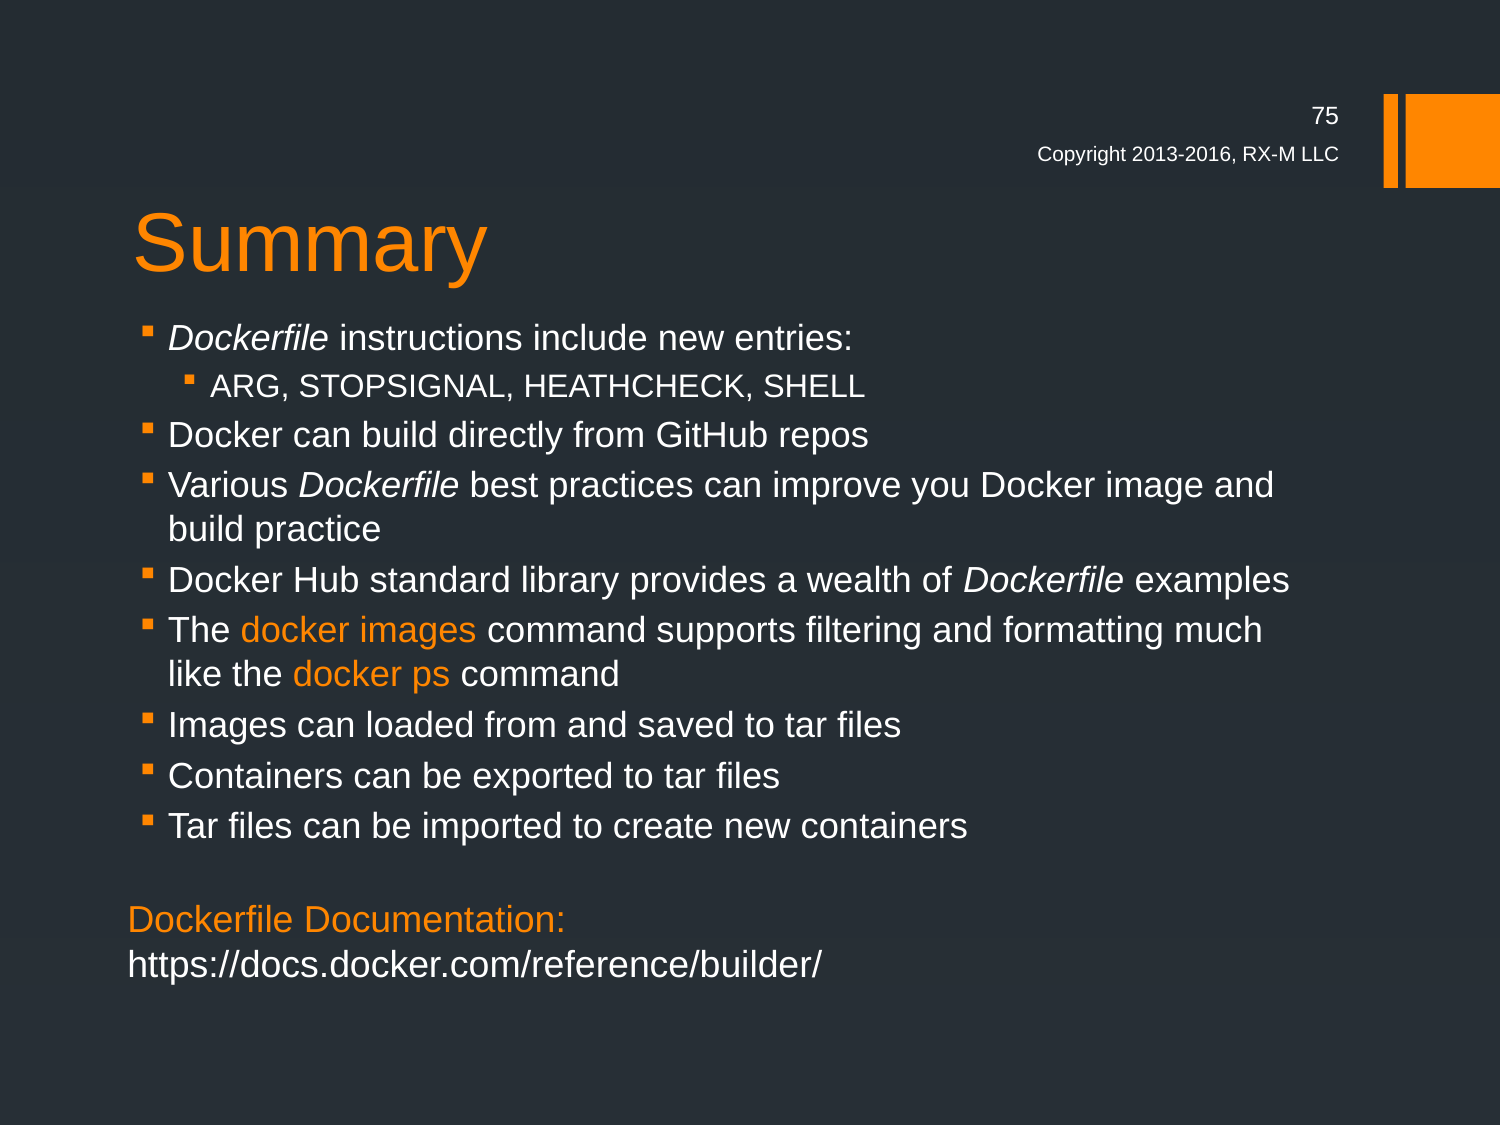

75
# Summary
Copyright 2013-2016, RX-M LLC
Dockerfile instructions include new entries:
ARG, STOPSIGNAL, HEATHCHECK, SHELL
Docker can build directly from GitHub repos
Various Dockerfile best practices can improve you Docker image and build practice
Docker Hub standard library provides a wealth of Dockerfile examples
The docker images command supports filtering and formatting much like the docker ps command
Images can loaded from and saved to tar files
Containers can be exported to tar files
Tar files can be imported to create new containers

Dockerfile Documentation:
https://docs.docker.com/reference/builder/